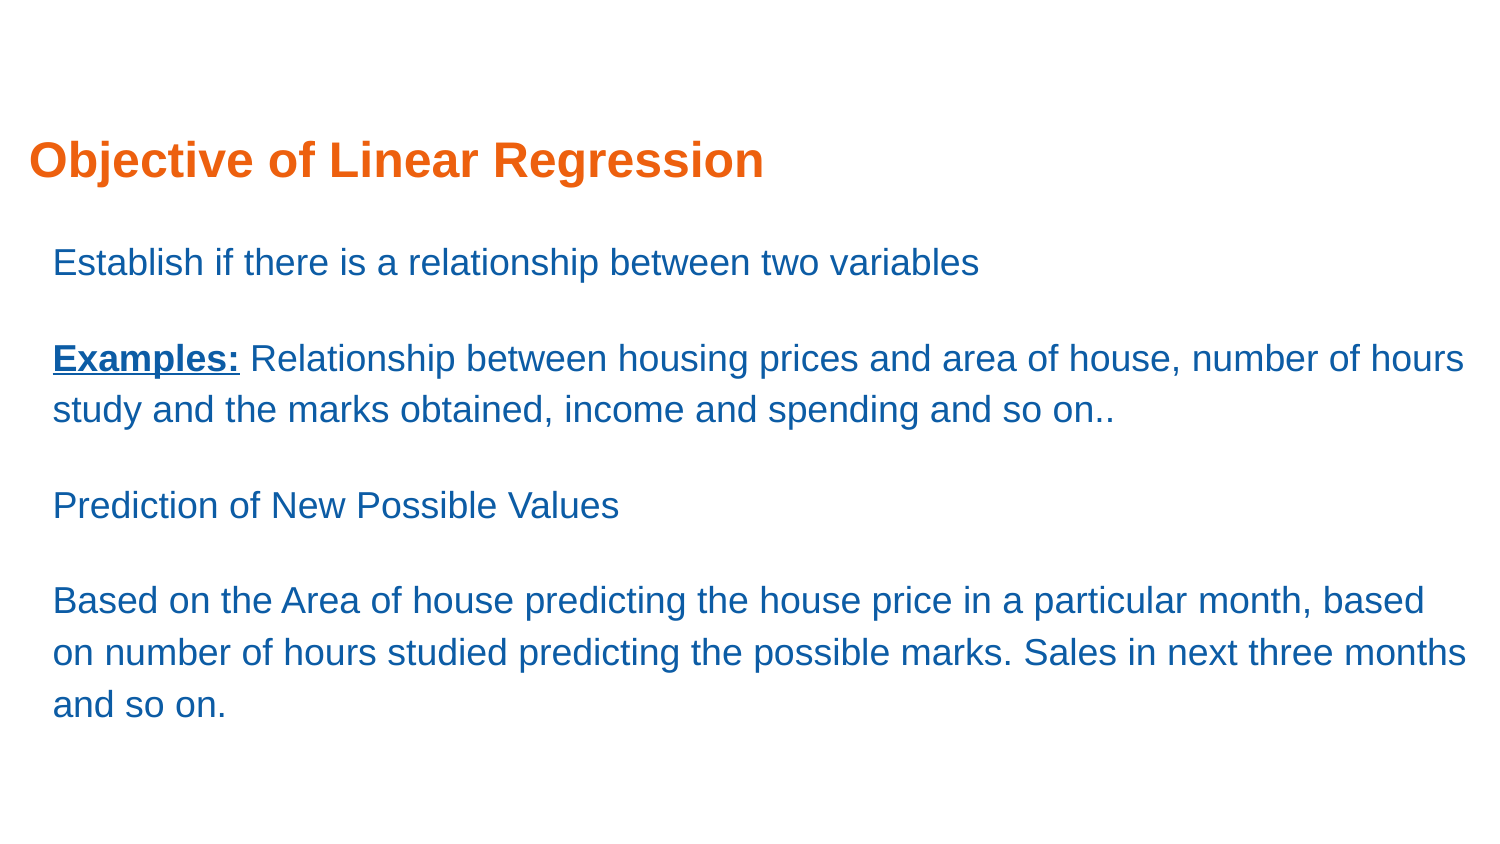

Objective of Linear Regression
Establish if there is a relationship between two variables
Examples: Relationship between housing prices and area of house, number of hours study and the marks obtained, income and spending and so on..
Prediction of New Possible Values
Based on the Area of house predicting the house price in a particular month, based on number of hours studied predicting the possible marks. Sales in next three months and so on.